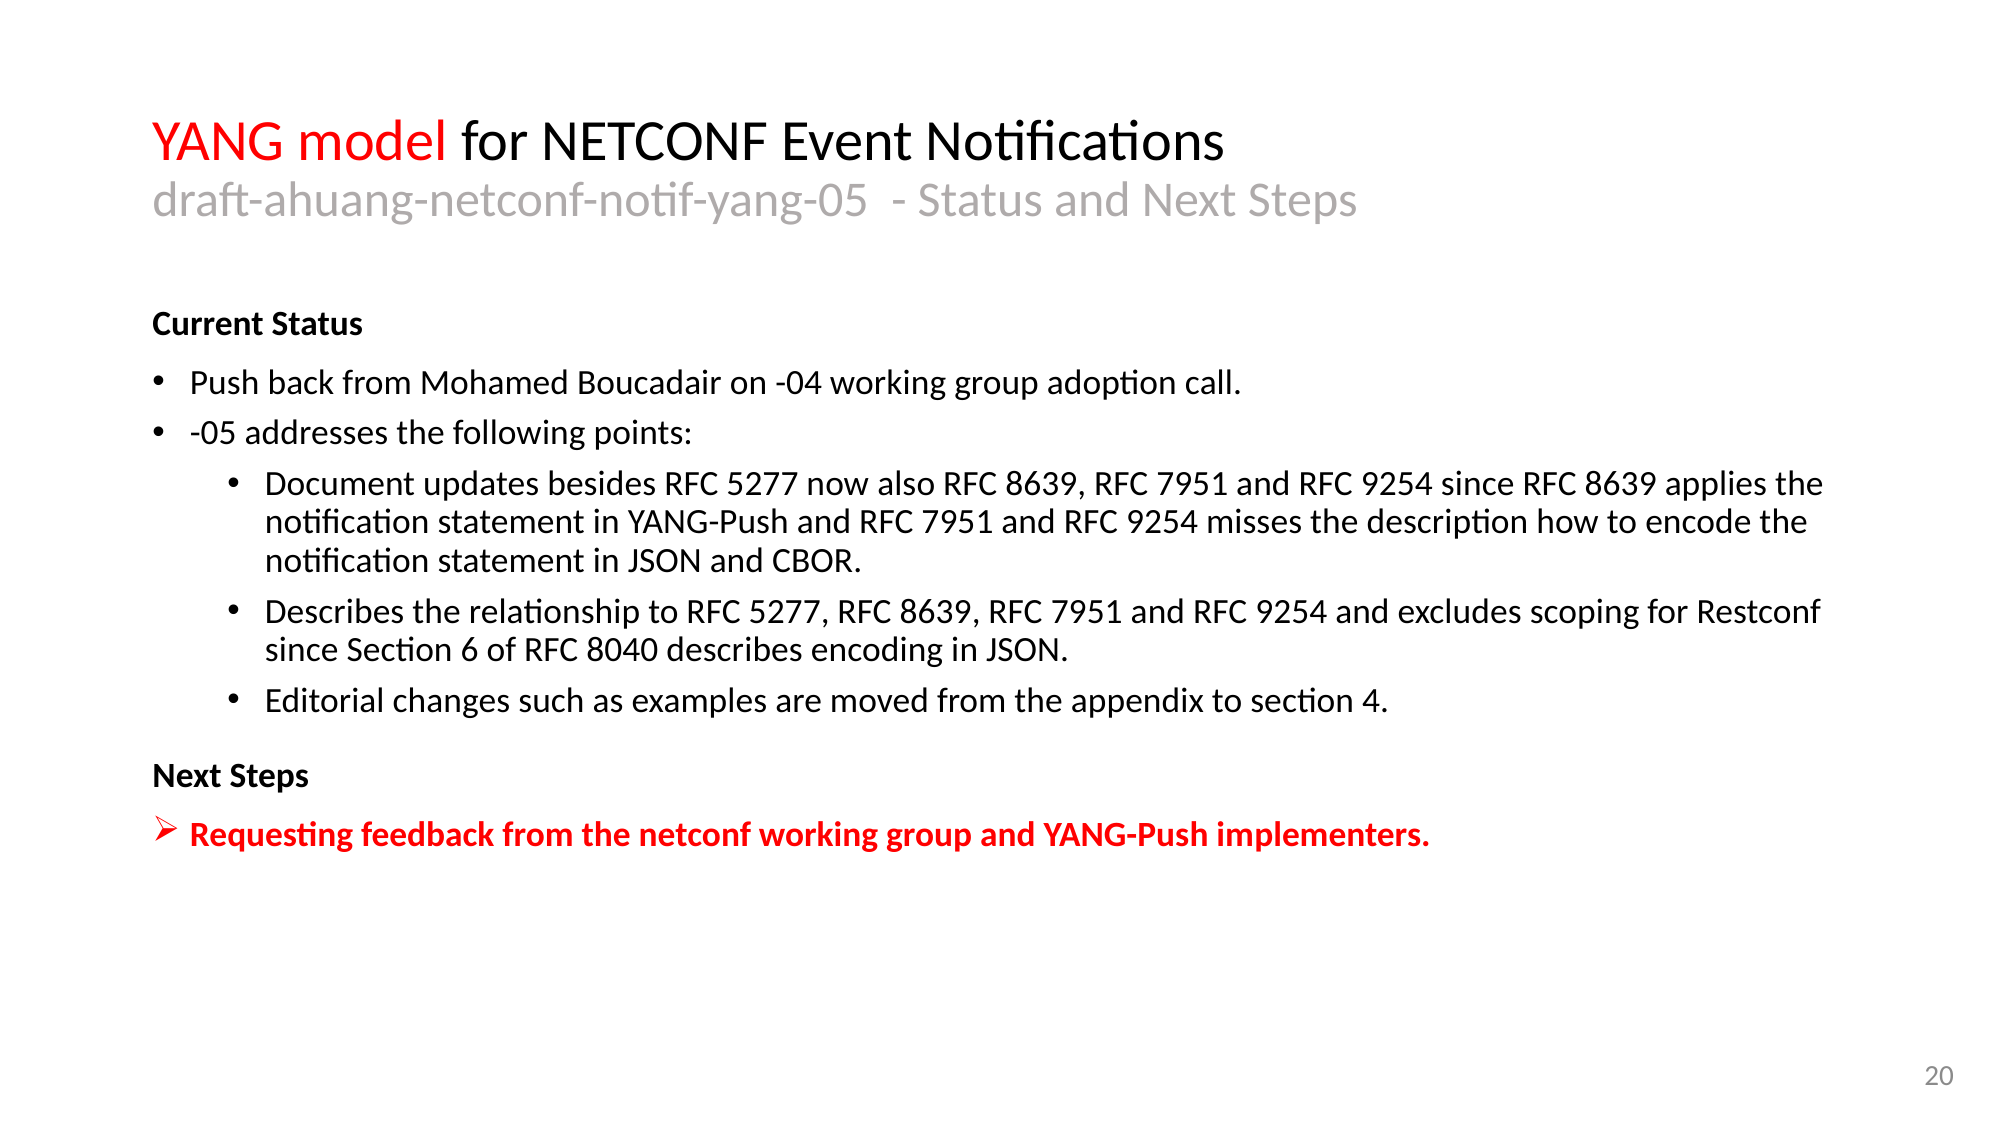

# YANG model for NETCONF Event Notifications draft-ahuang-netconf-notif-yang-05  - Status and Next Steps
Current Status
Push back from Mohamed Boucadair on -04 working group adoption call.
-05 addresses the following points:
Document updates besides RFC 5277 now also RFC 8639, RFC 7951 and RFC 9254 since RFC 8639 applies the notification statement in YANG-Push and RFC 7951 and RFC 9254 misses the description how to encode the notification statement in JSON and CBOR.
Describes the relationship to RFC 5277, RFC 8639, RFC 7951 and RFC 9254 and excludes scoping for Restconf since Section 6 of RFC 8040 describes encoding in JSON.
Editorial changes such as examples are moved from the appendix to section 4.
Next Steps
Requesting feedback from the netconf working group and YANG-Push implementers.
20